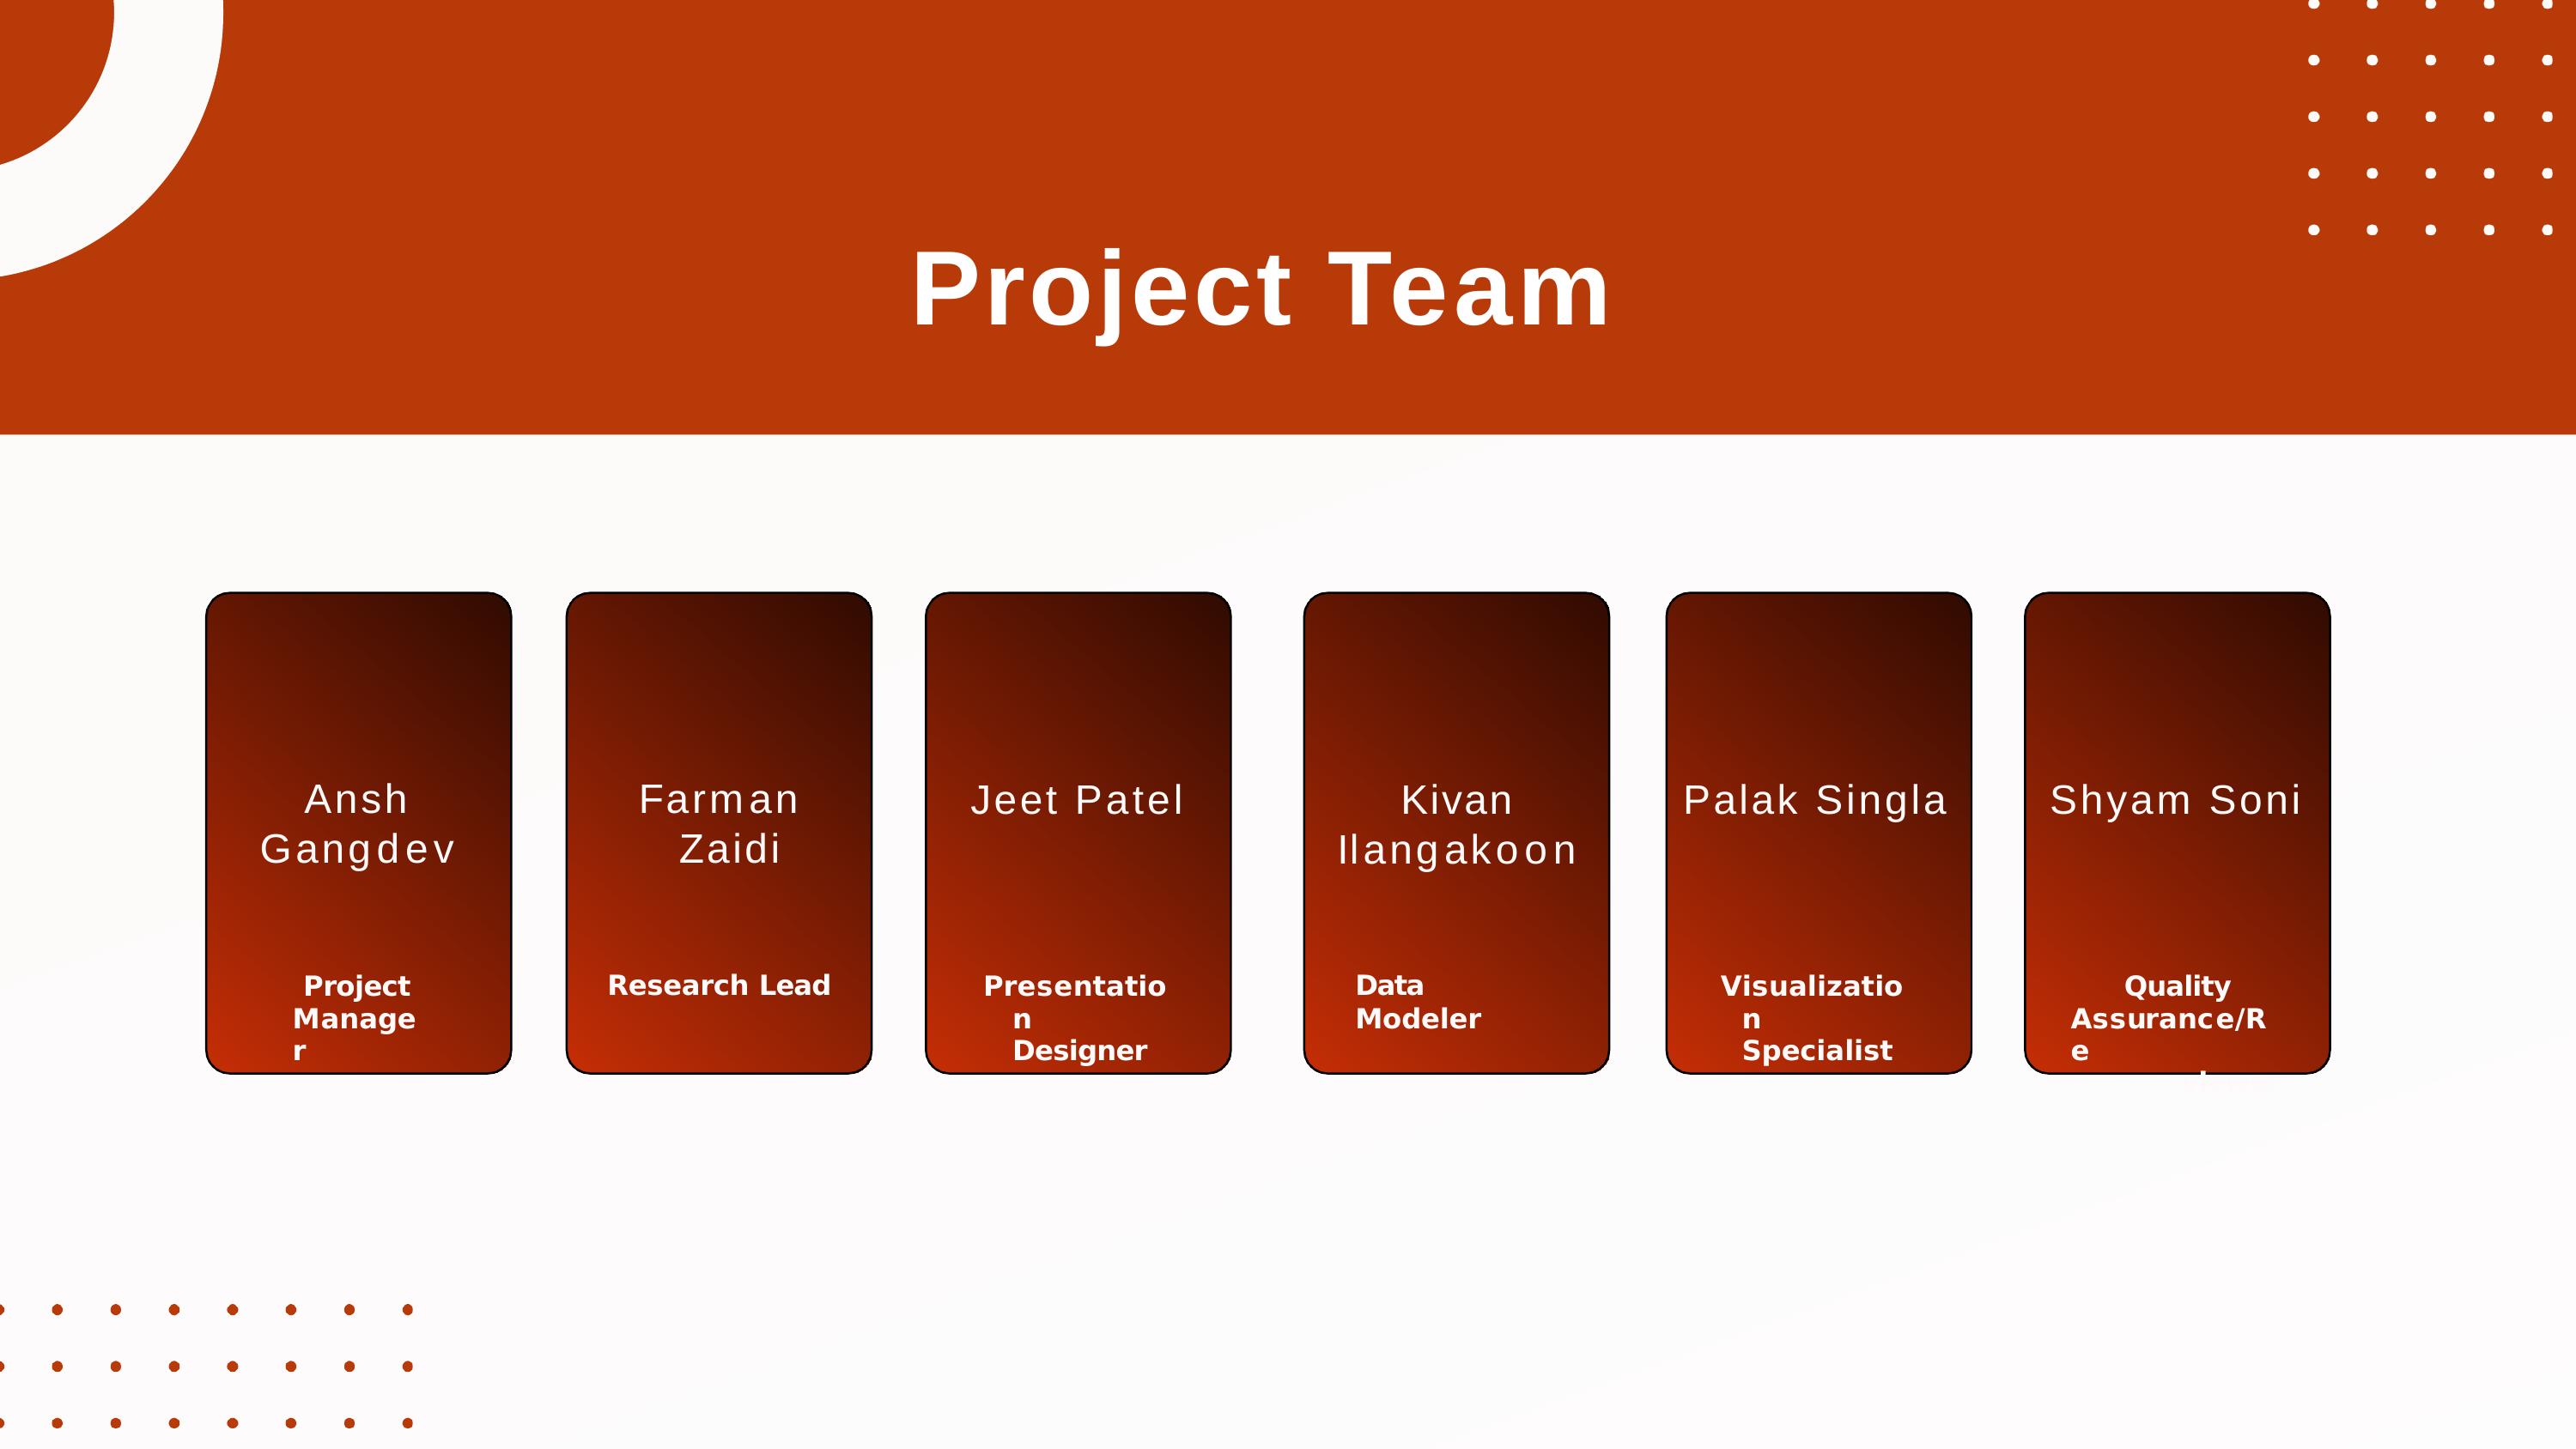

# Project Team
Ansh  Gangdev
Farman  Zaidi
Jeet Patel
Kivan
Ilangakoon
Palak Singla
Shyam Soni
Project  Manager
Research Lead
Presentation  Designer
Data Modeler
Visualization  Specialist
Quality  Assurance/Re
viewer